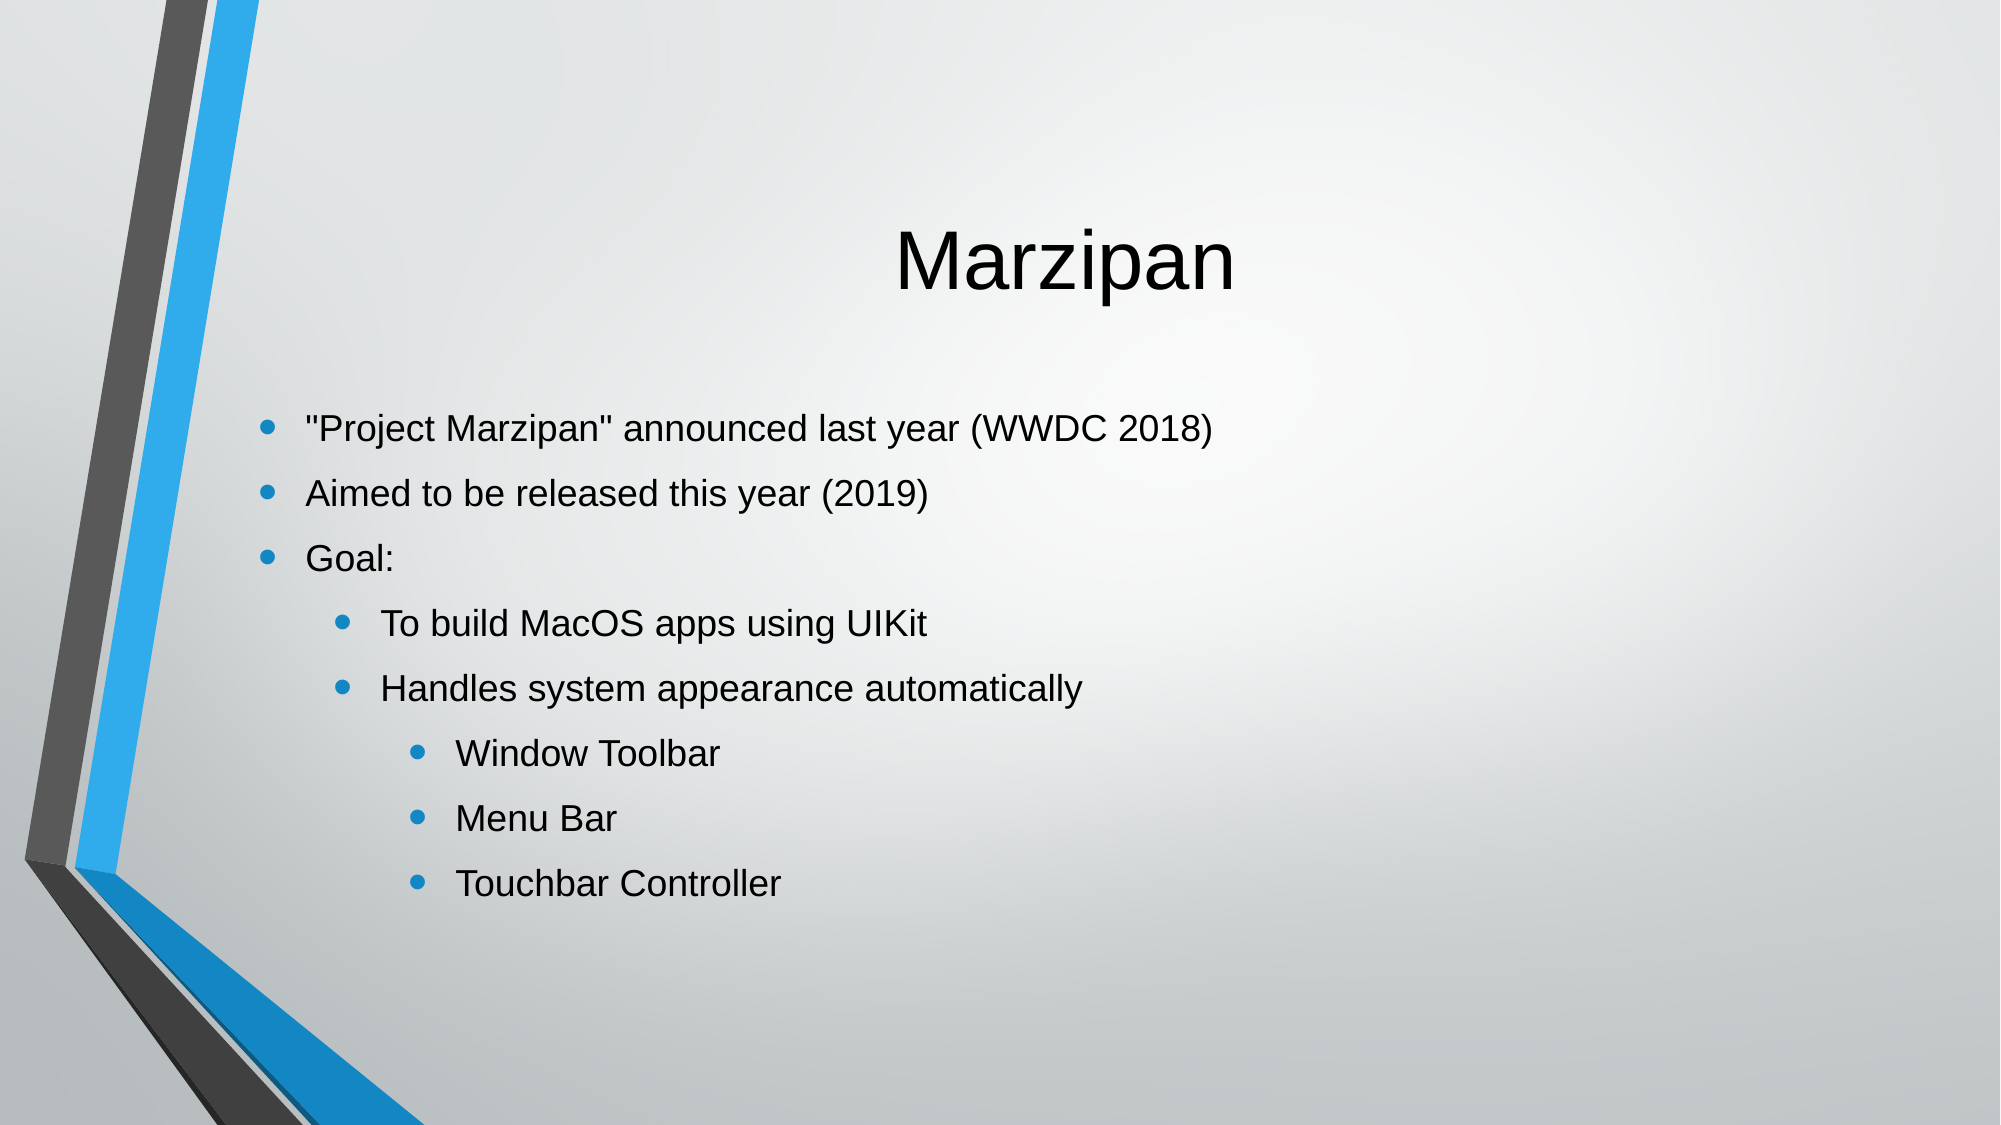

# Marzipan
"Project Marzipan" announced last year (WWDC 2018)
Aimed to be released this year (2019)
Goal:
To build MacOS apps using UIKit
Handles system appearance automatically
Window Toolbar
Menu Bar
Touchbar Controller